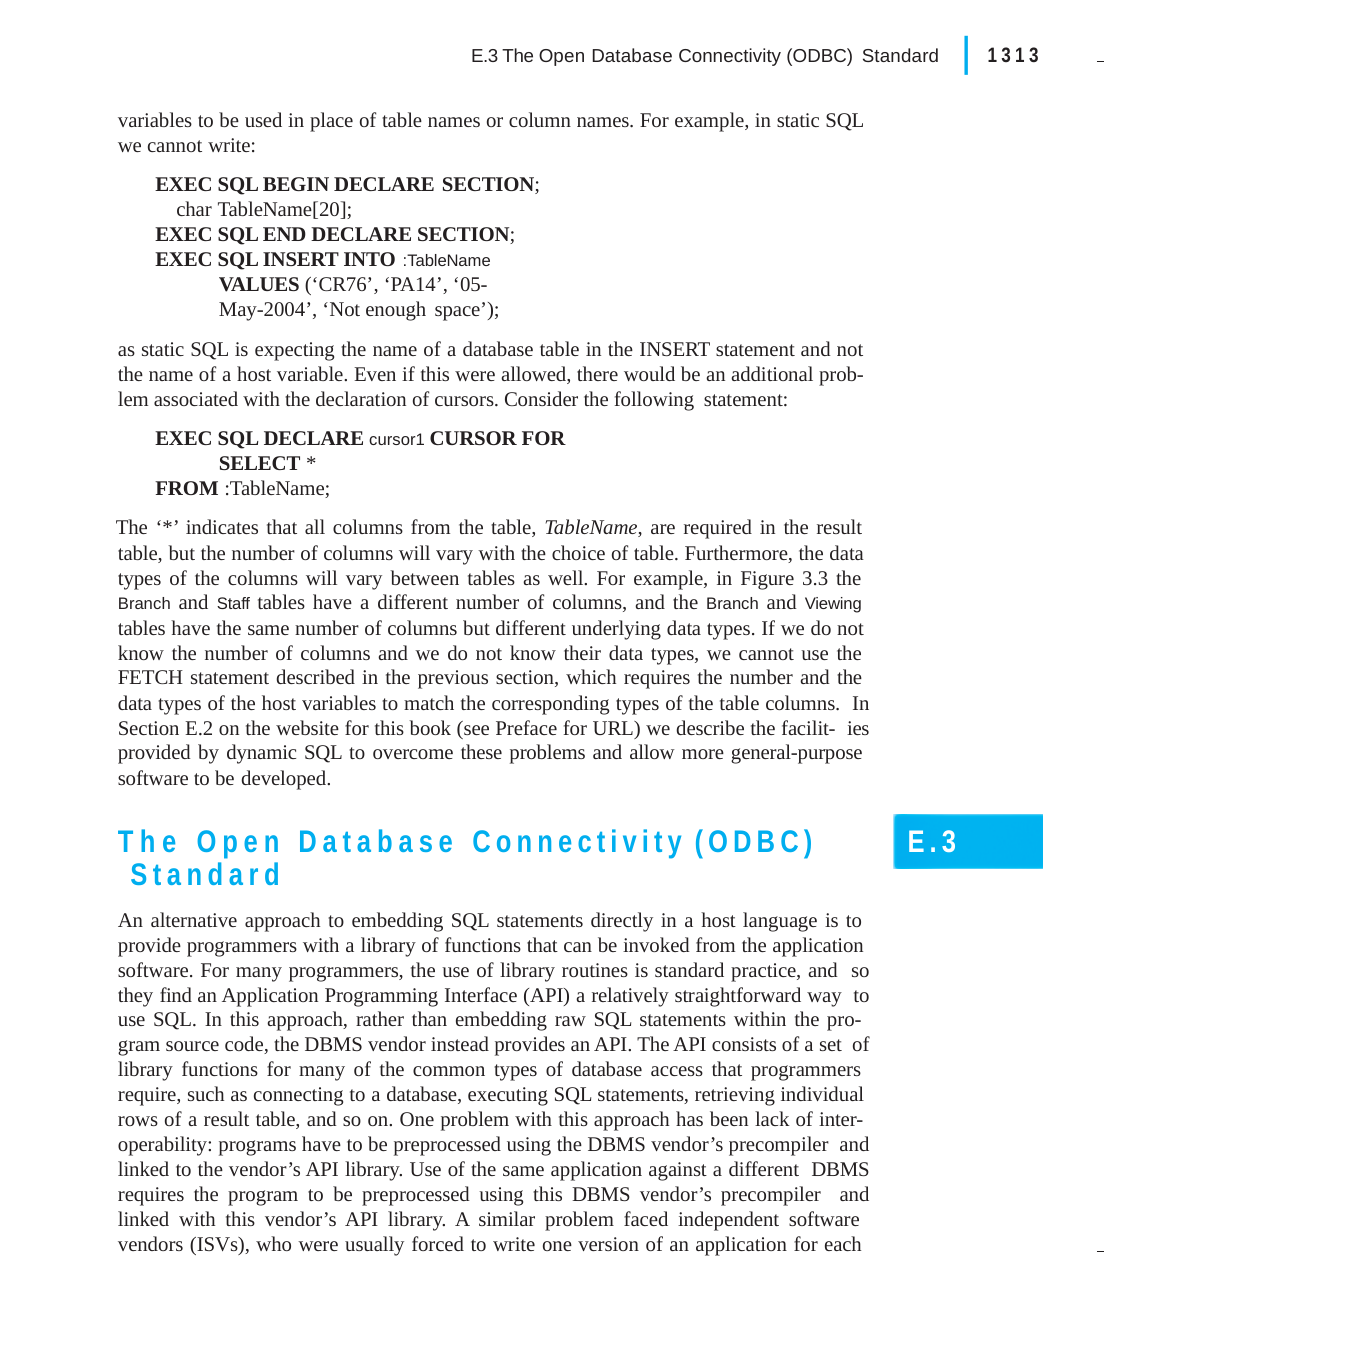

|
1313
E.3 The Open Database Connectivity (ODBC) Standard

variables to be used in place of table names or column names. For example, in static SQL  we cannot write:
EXEC SQL BEGIN DECLARE SECTION;
char TableName[20];
EXEC SQL END DECLARE SECTION;  EXEC SQL INSERT INTO :TableName
VALUES (‘CR76’, ‘PA14’, ‘05-May-2004’, ‘Not enough space’);
as static SQL is expecting the name of a database table in the INSERT statement and not  the name of a host variable. Even if this were allowed, there would be an additional prob-  lem associated with the declaration of cursors. Consider the following statement:
EXEC SQL DECLARE cursor1 CURSOR FOR  SELECT *
FROM :TableName;
The ‘*’ indicates that all columns from the table, TableName, are required in the result  table, but the number of columns will vary with the choice of table. Furthermore, the data  types of the columns will vary between tables as well. For example, in Figure 3.3 the  Branch and Staff tables have a different number of columns, and the Branch and Viewing  tables have the same number of columns but different underlying data types. If we do not  know the number of columns and we do not know their data types, we cannot use the  FETCH statement described in the previous section, which requires the number and the  data types of the host variables to match the corresponding types of the table columns.  In Section E.2 on the website for this book (see Preface for URL) we describe the facilit-  ies provided by dynamic SQL to overcome these problems and allow more general-purpose  software to be developed.

The Open Database Connectivity (ODBC)  Standard
An alternative approach to embedding SQL statements directly in a host language is to  provide programmers with a library of functions that can be invoked from the application  software. For many programmers, the use of library routines is standard practice, and  so they find an Application Programming Interface (API) a relatively straightforward way  to use SQL. In this approach, rather than embedding raw SQL statements within the pro-  gram source code, the DBMS vendor instead provides an API. The API consists of a set  of library functions for many of the common types of database access that programmers  require, such as connecting to a database, executing SQL statements, retrieving individual  rows of a result table, and so on. One problem with this approach has been lack of inter-  operability: programs have to be preprocessed using the DBMS vendor’s precompiler  and linked to the vendor’s API library. Use of the same application against a different  DBMS requires the program to be preprocessed using this DBMS vendor’s precompiler  and linked with this vendor’s API library. A similar problem faced independent software  vendors (ISVs), who were usually forced to write one version of an application for each
E.3